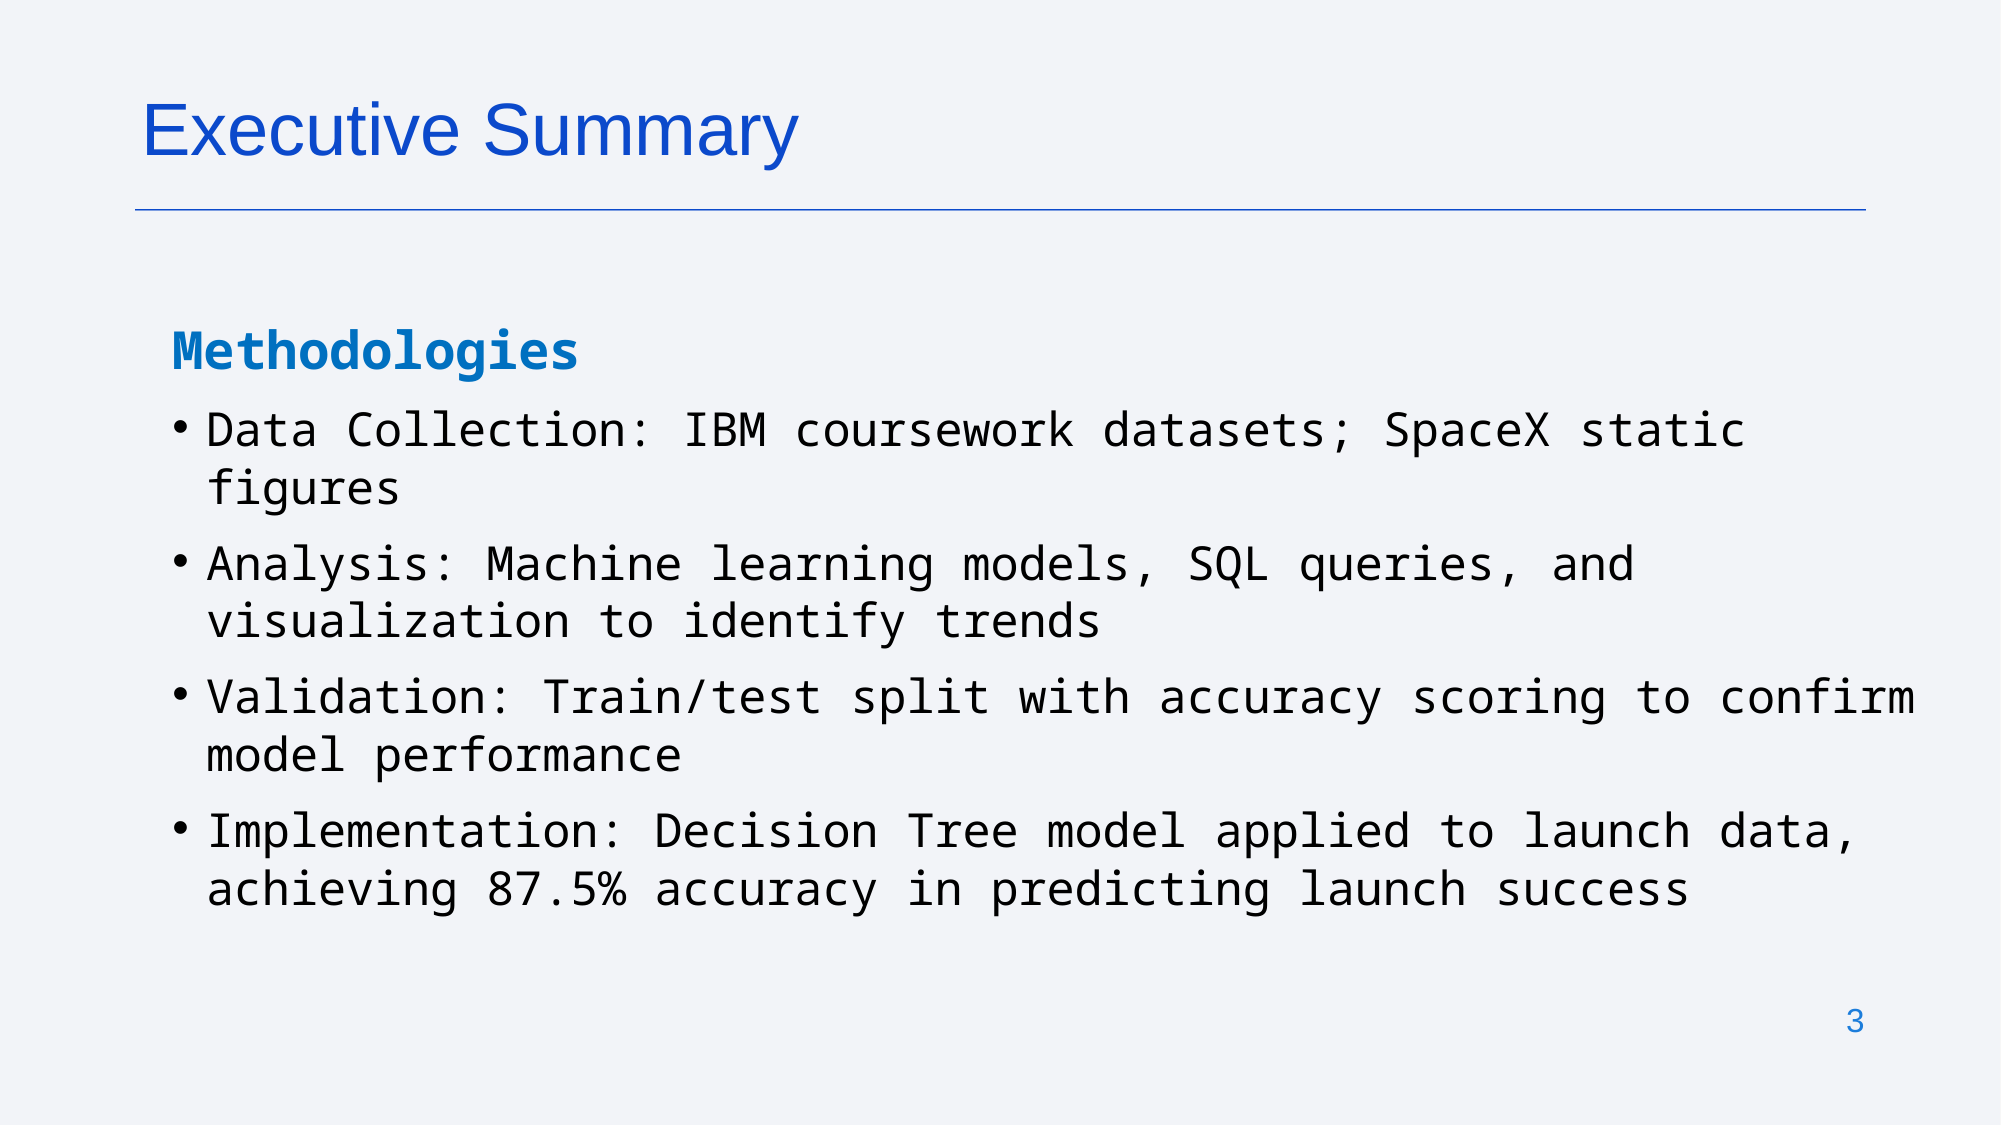

Executive Summary
Methodologies
Data Collection: IBM coursework datasets; SpaceX static figures
Analysis: Machine learning models, SQL queries, and visualization to identify trends
Validation: Train/test split with accuracy scoring to confirm model performance
Implementation: Decision Tree model applied to launch data, achieving 87.5% accuracy in predicting launch success
3